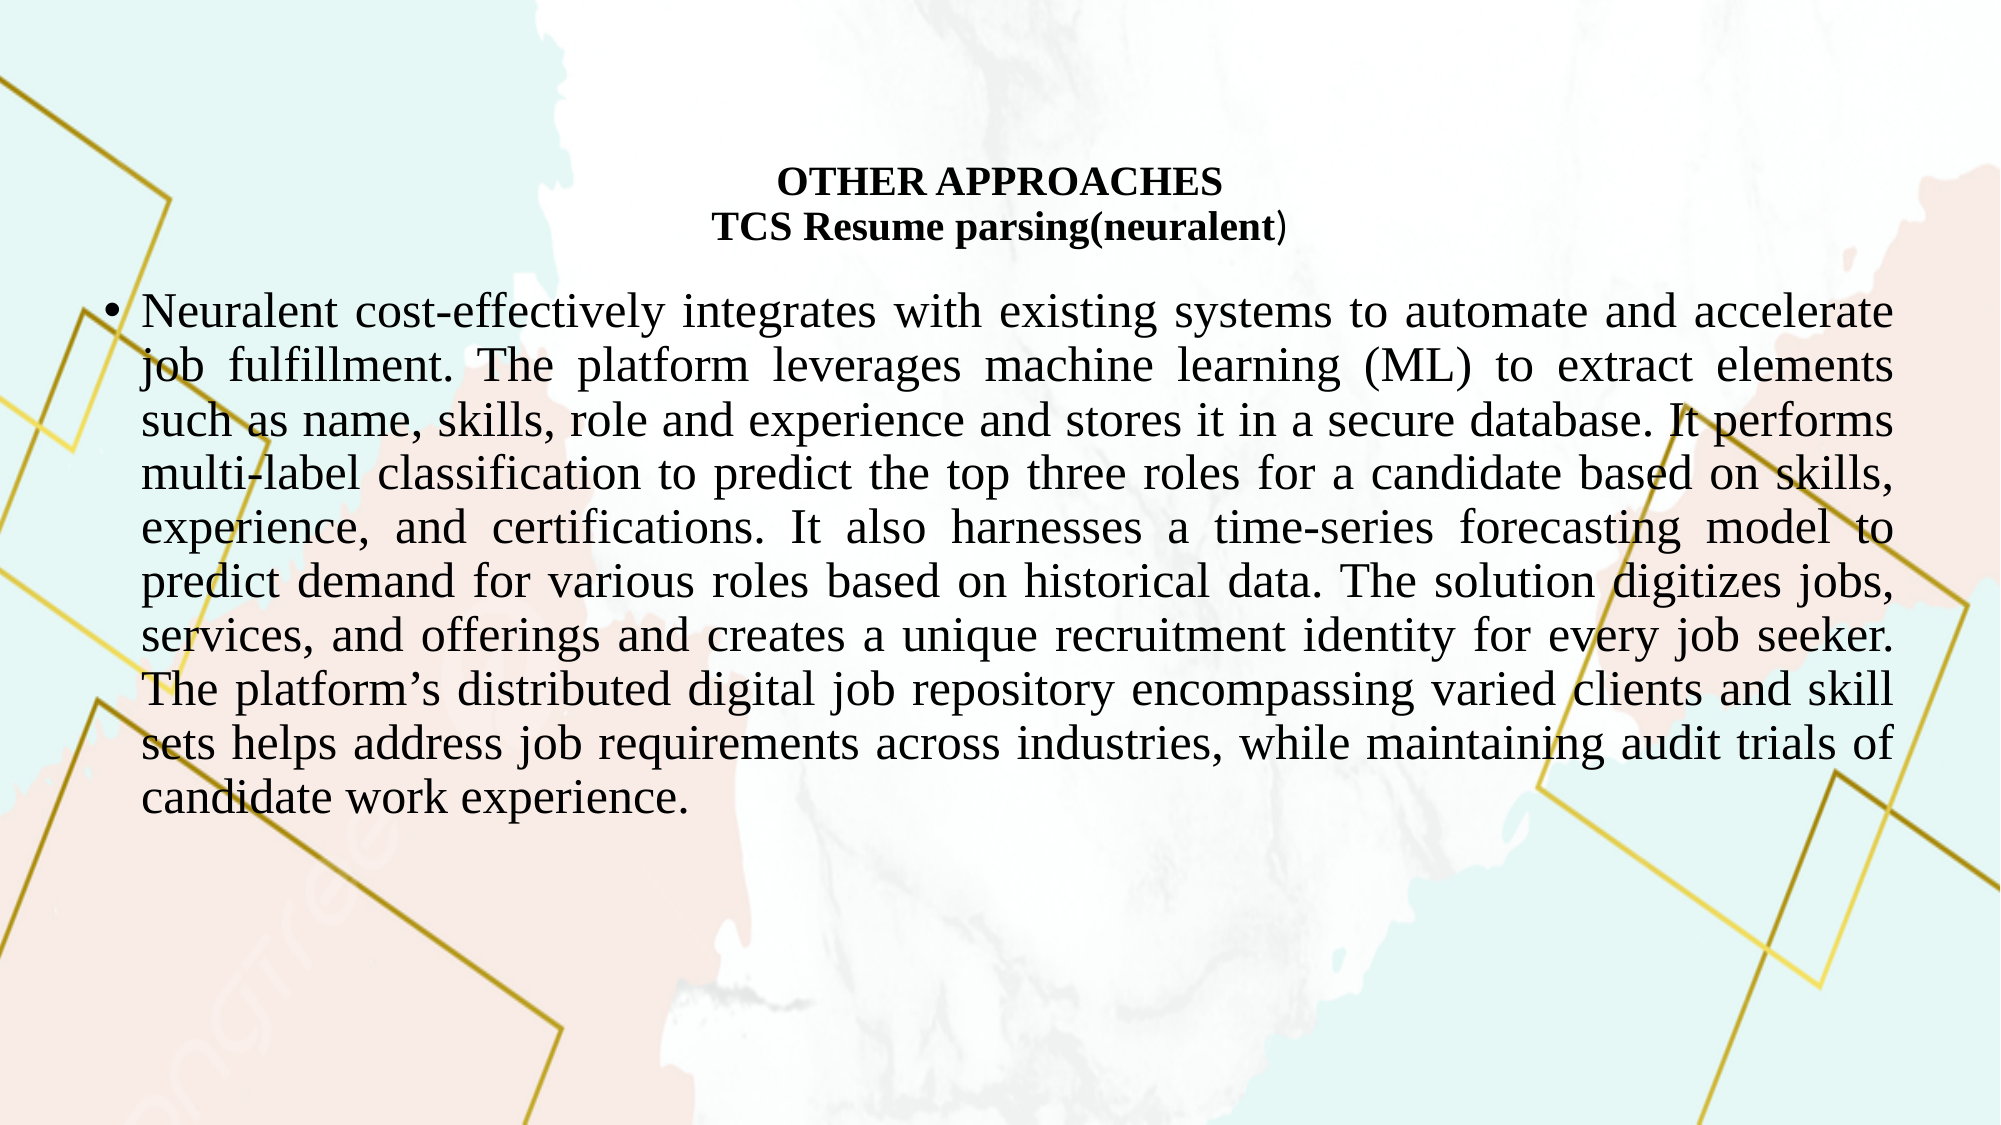

# OTHER APPROACHES TCS Resume parsing(neuralent)
Neuralent cost-effectively integrates with existing systems to automate and accelerate job fulfillment. The platform leverages machine learning (ML) to extract elements such as name, skills, role and experience and stores it in a secure database. It performs multi-label classification to predict the top three roles for a candidate based on skills, experience, and certifications. It also harnesses a time-series forecasting model to predict demand for various roles based on historical data. The solution digitizes jobs, services, and offerings and creates a unique recruitment identity for every job seeker. The platform’s distributed digital job repository encompassing varied clients and skill sets helps address job requirements across industries, while maintaining audit trials of candidate work experience.